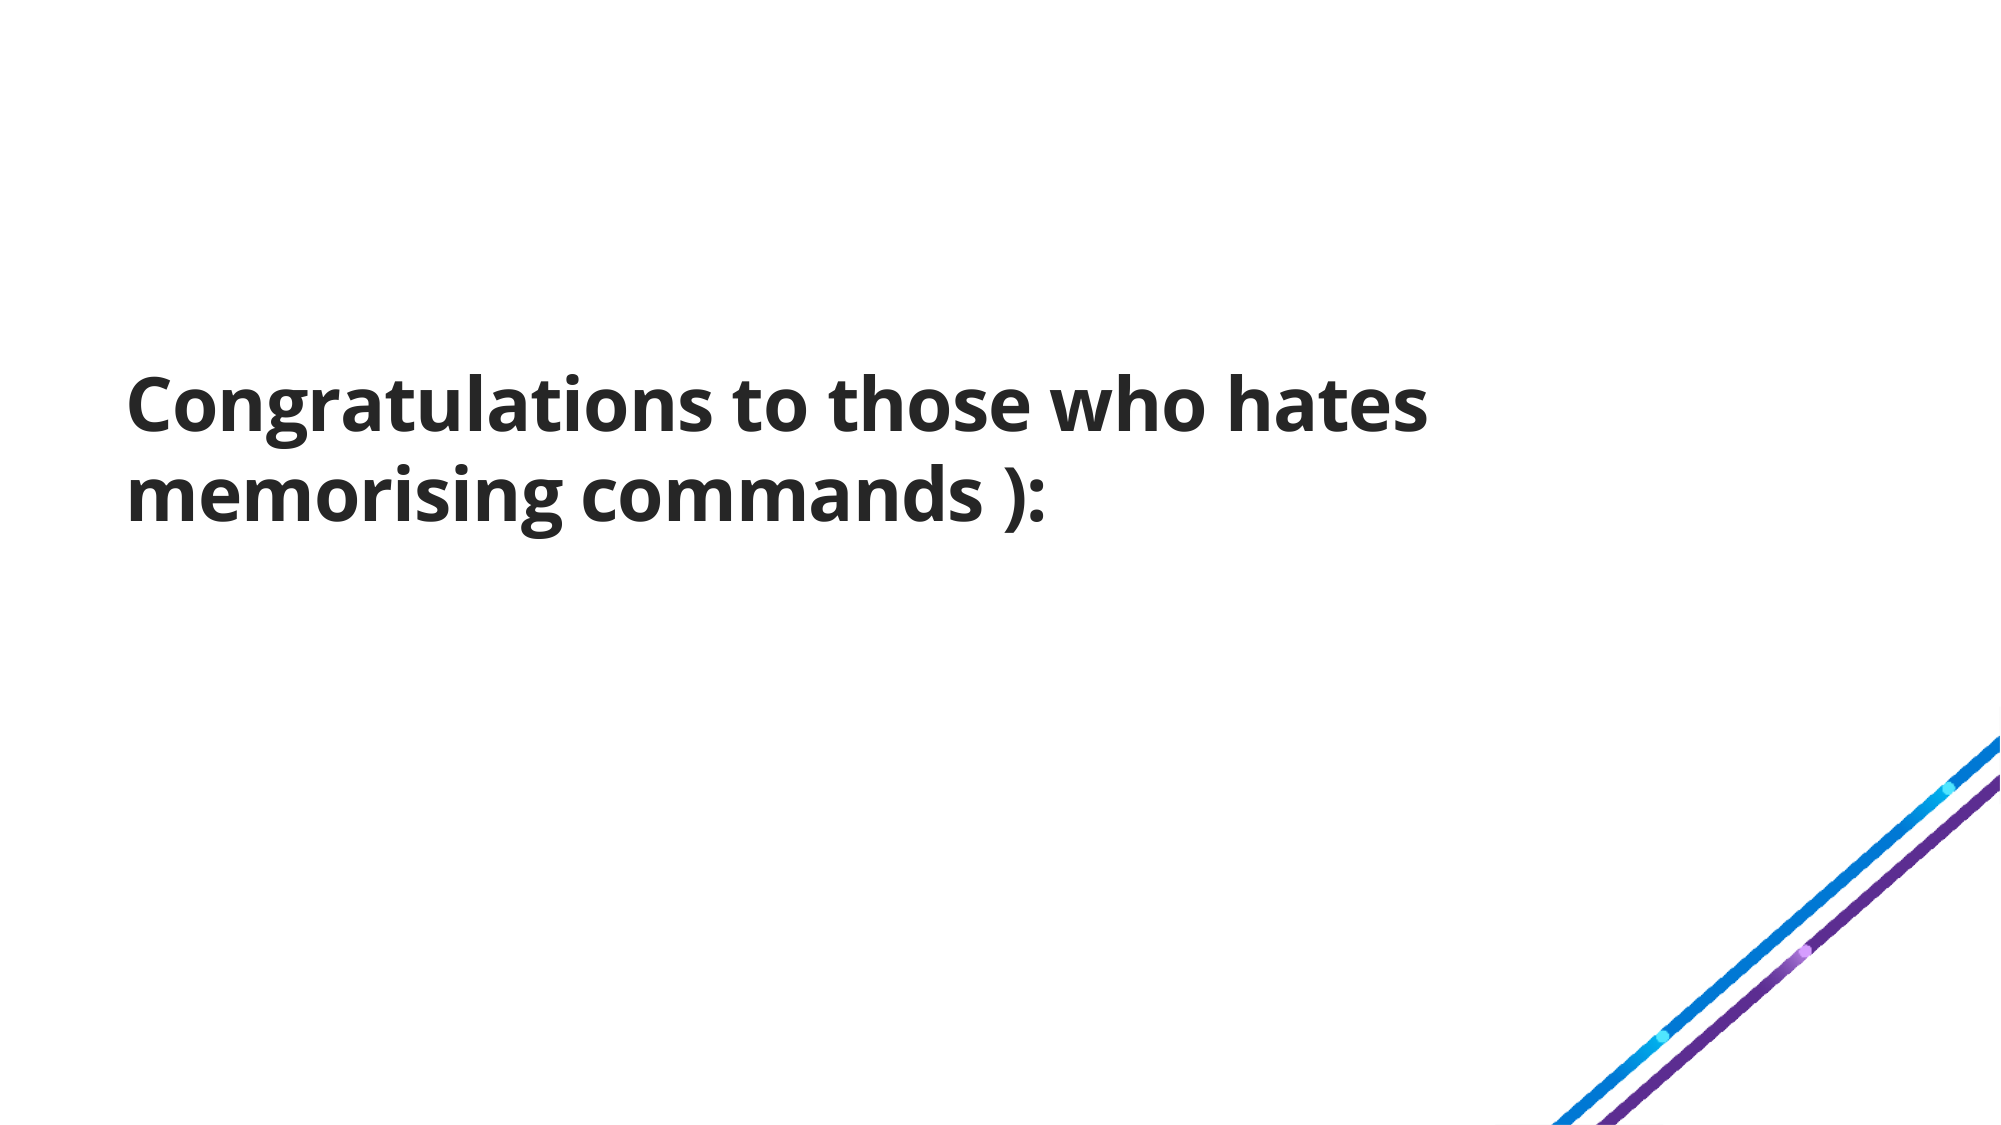

# Congratulations to those who hates memorising commands ):